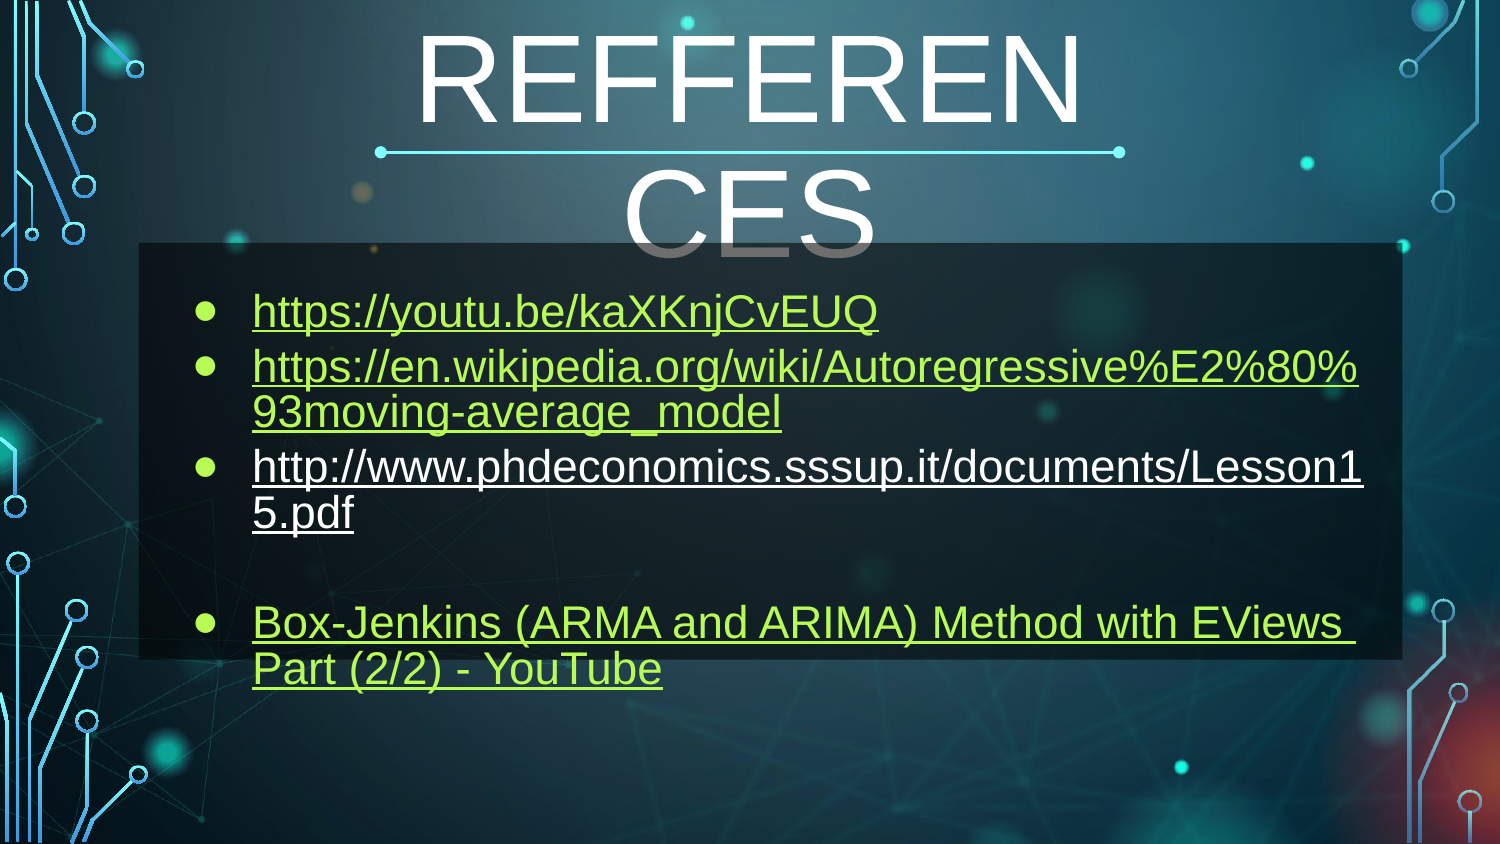

# REFFERENCES
https://youtu.be/kaXKnjCvEUQ
https://en.wikipedia.org/wiki/Autoregressive%E2%80%93moving-average_model
http://www.phdeconomics.sssup.it/documents/Lesson15.pdf
Box-Jenkins (ARMA and ARIMA) Method with EViews Part (2/2) - YouTube